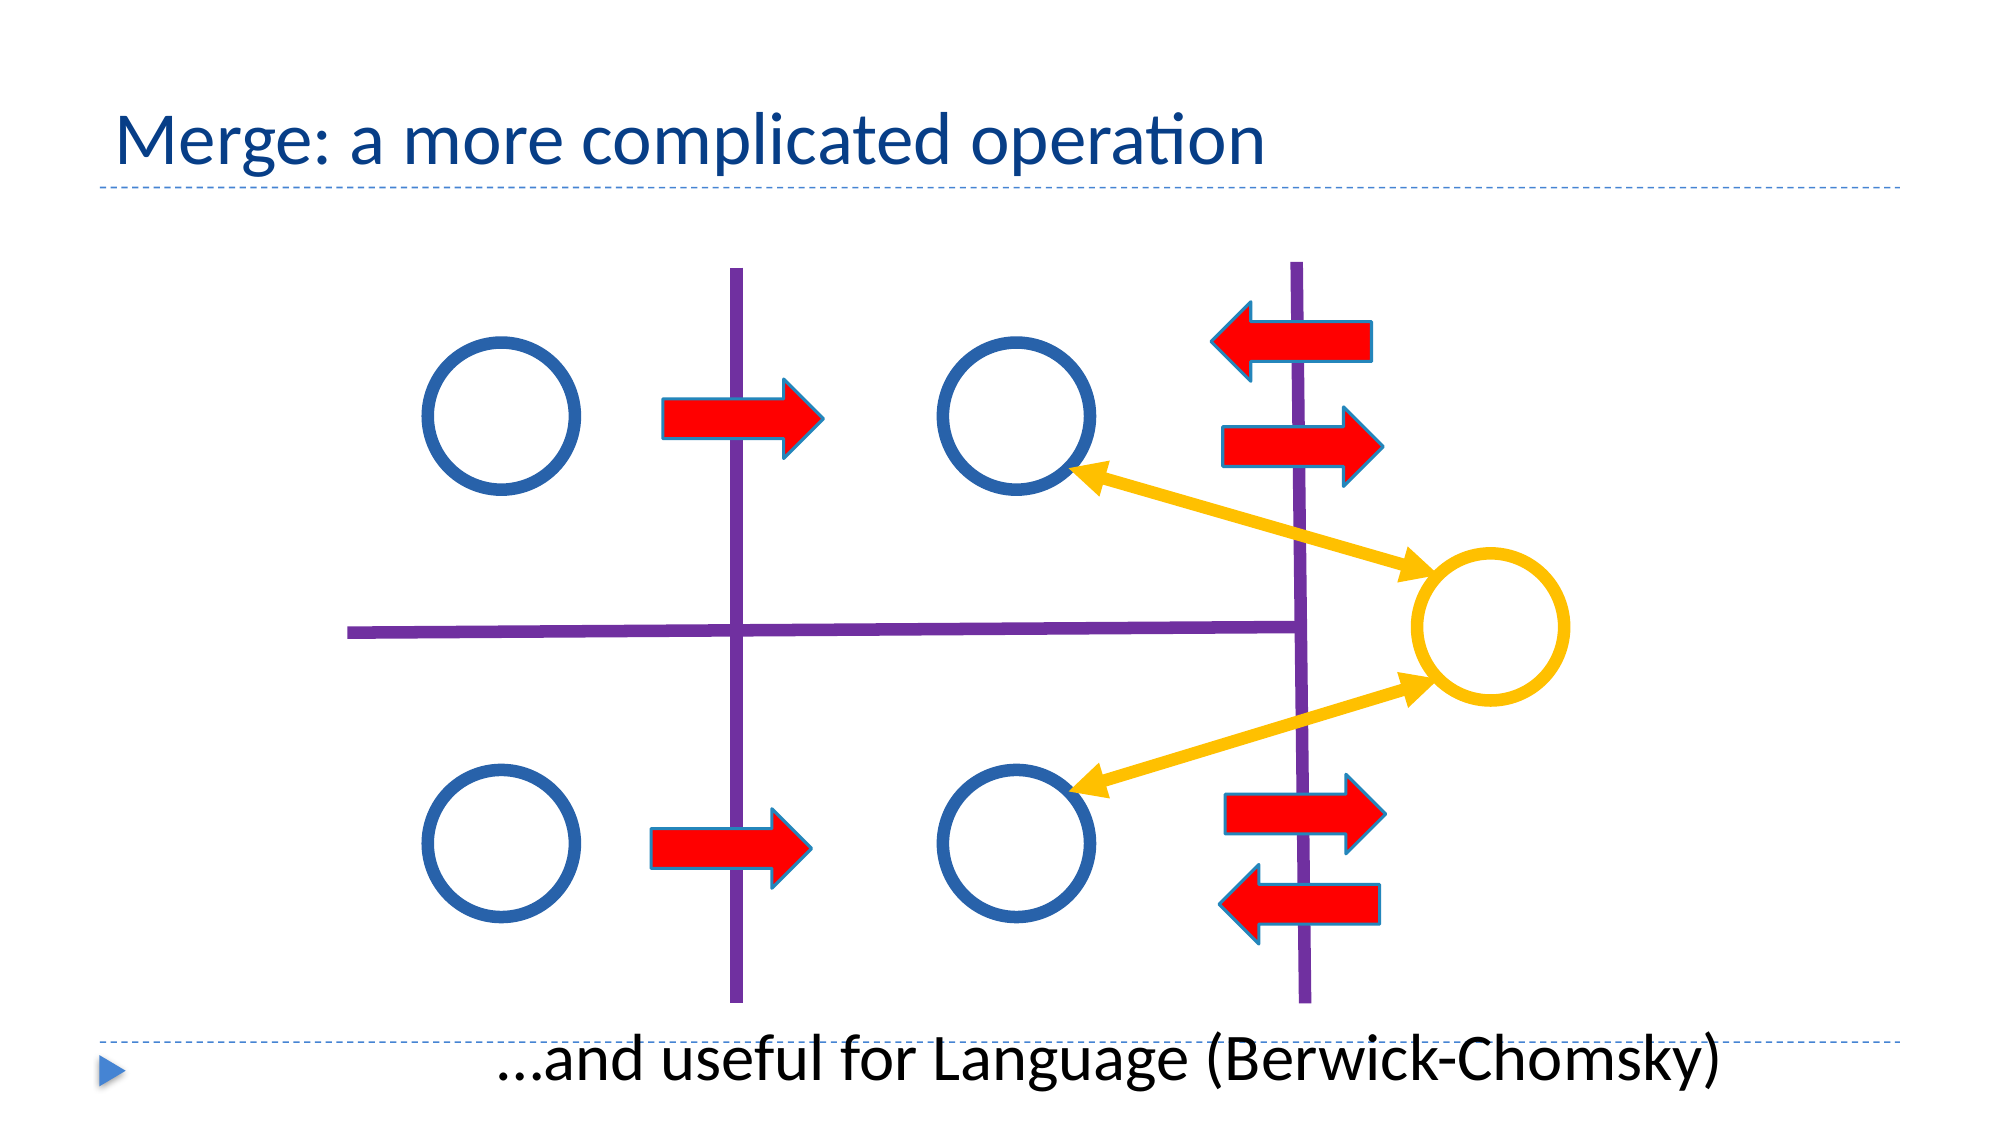

# Merge: a more complicated operation

		…and useful for Language (Berwick-Chomsky)